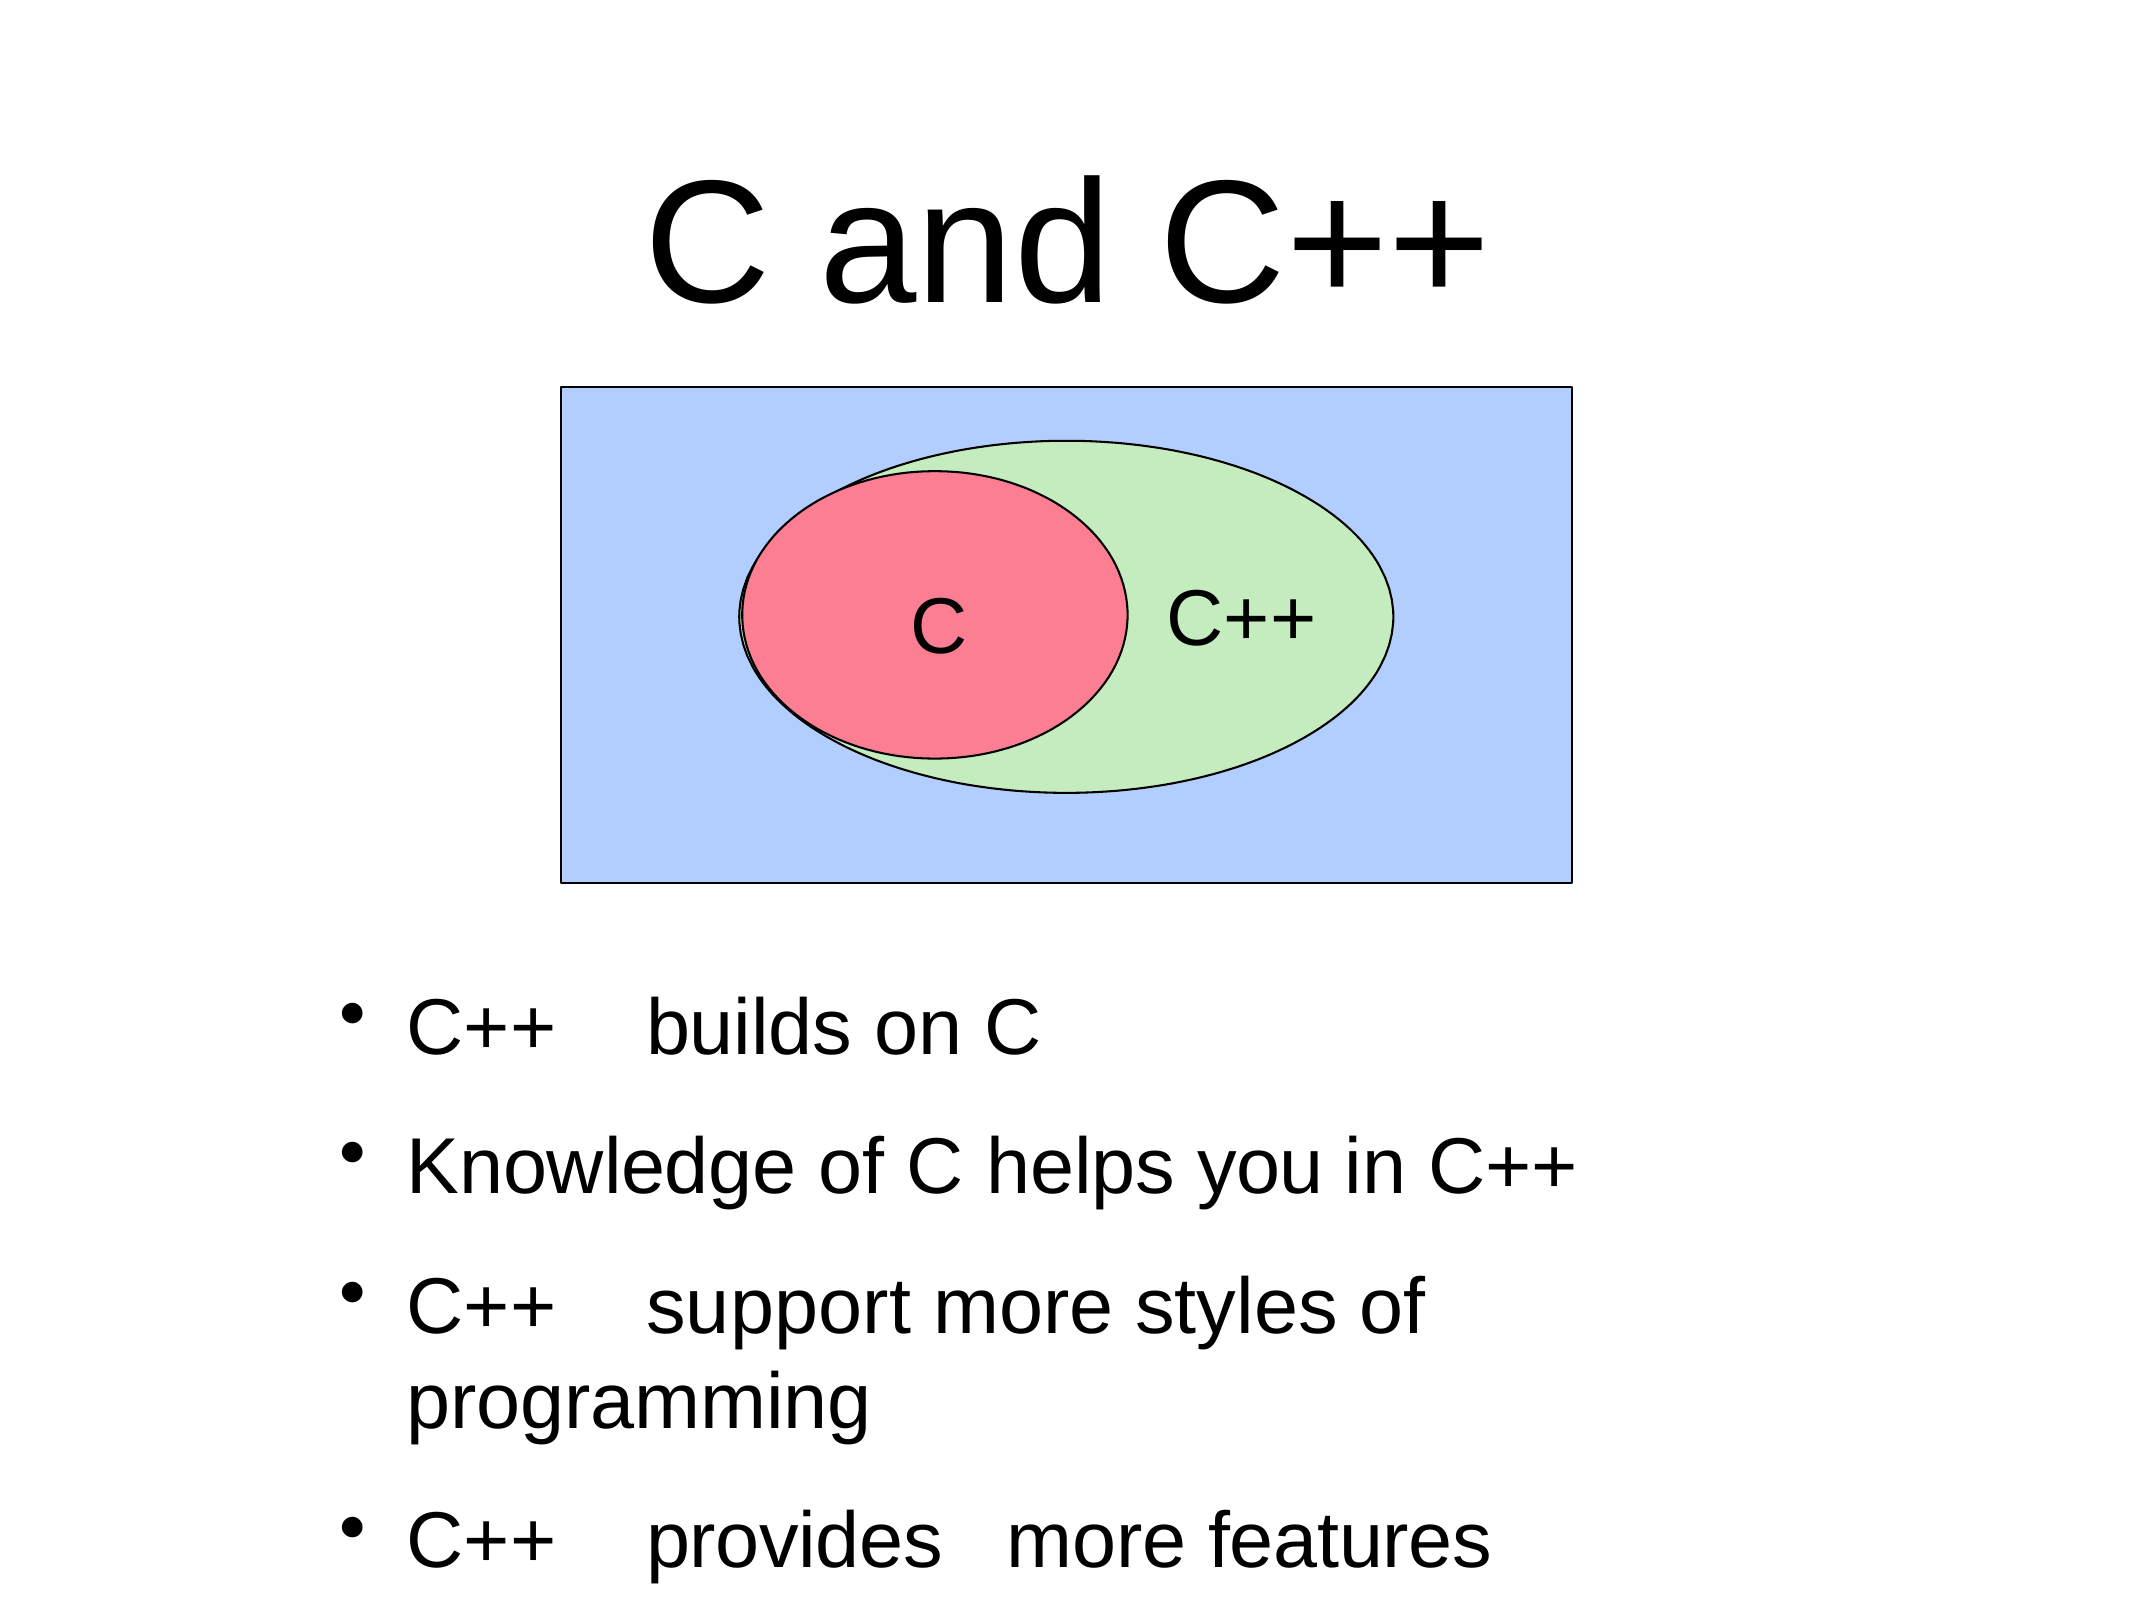

C and C++

C++
C
C++	builds on C
Knowledge of C helps you in C++
C++	support more styles of programming
C++	provides	more features